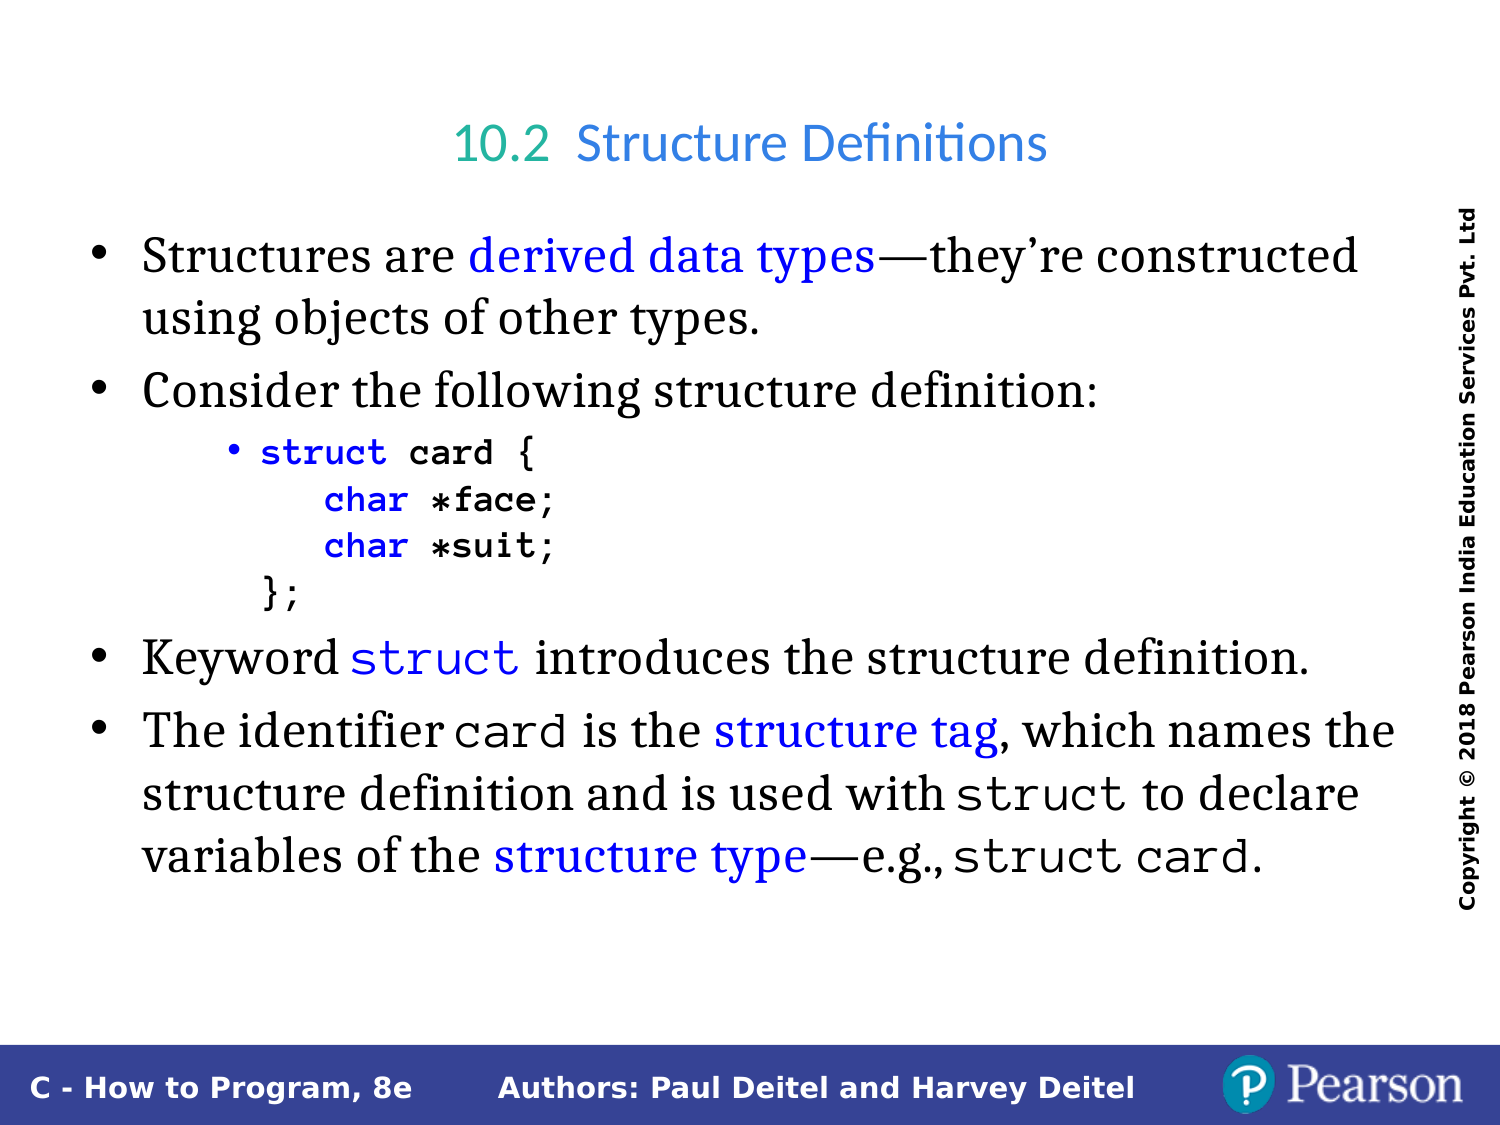

# 10.2  Structure Definitions
Structures are derived data types—they’re constructed using objects of other types.
Consider the following structure definition:
struct card {
   char *face;
   char *suit;
};
Keyword struct introduces the structure definition.
The identifier card is the structure tag, which names the structure definition and is used with struct to declare variables of the structure type—e.g., struct card.